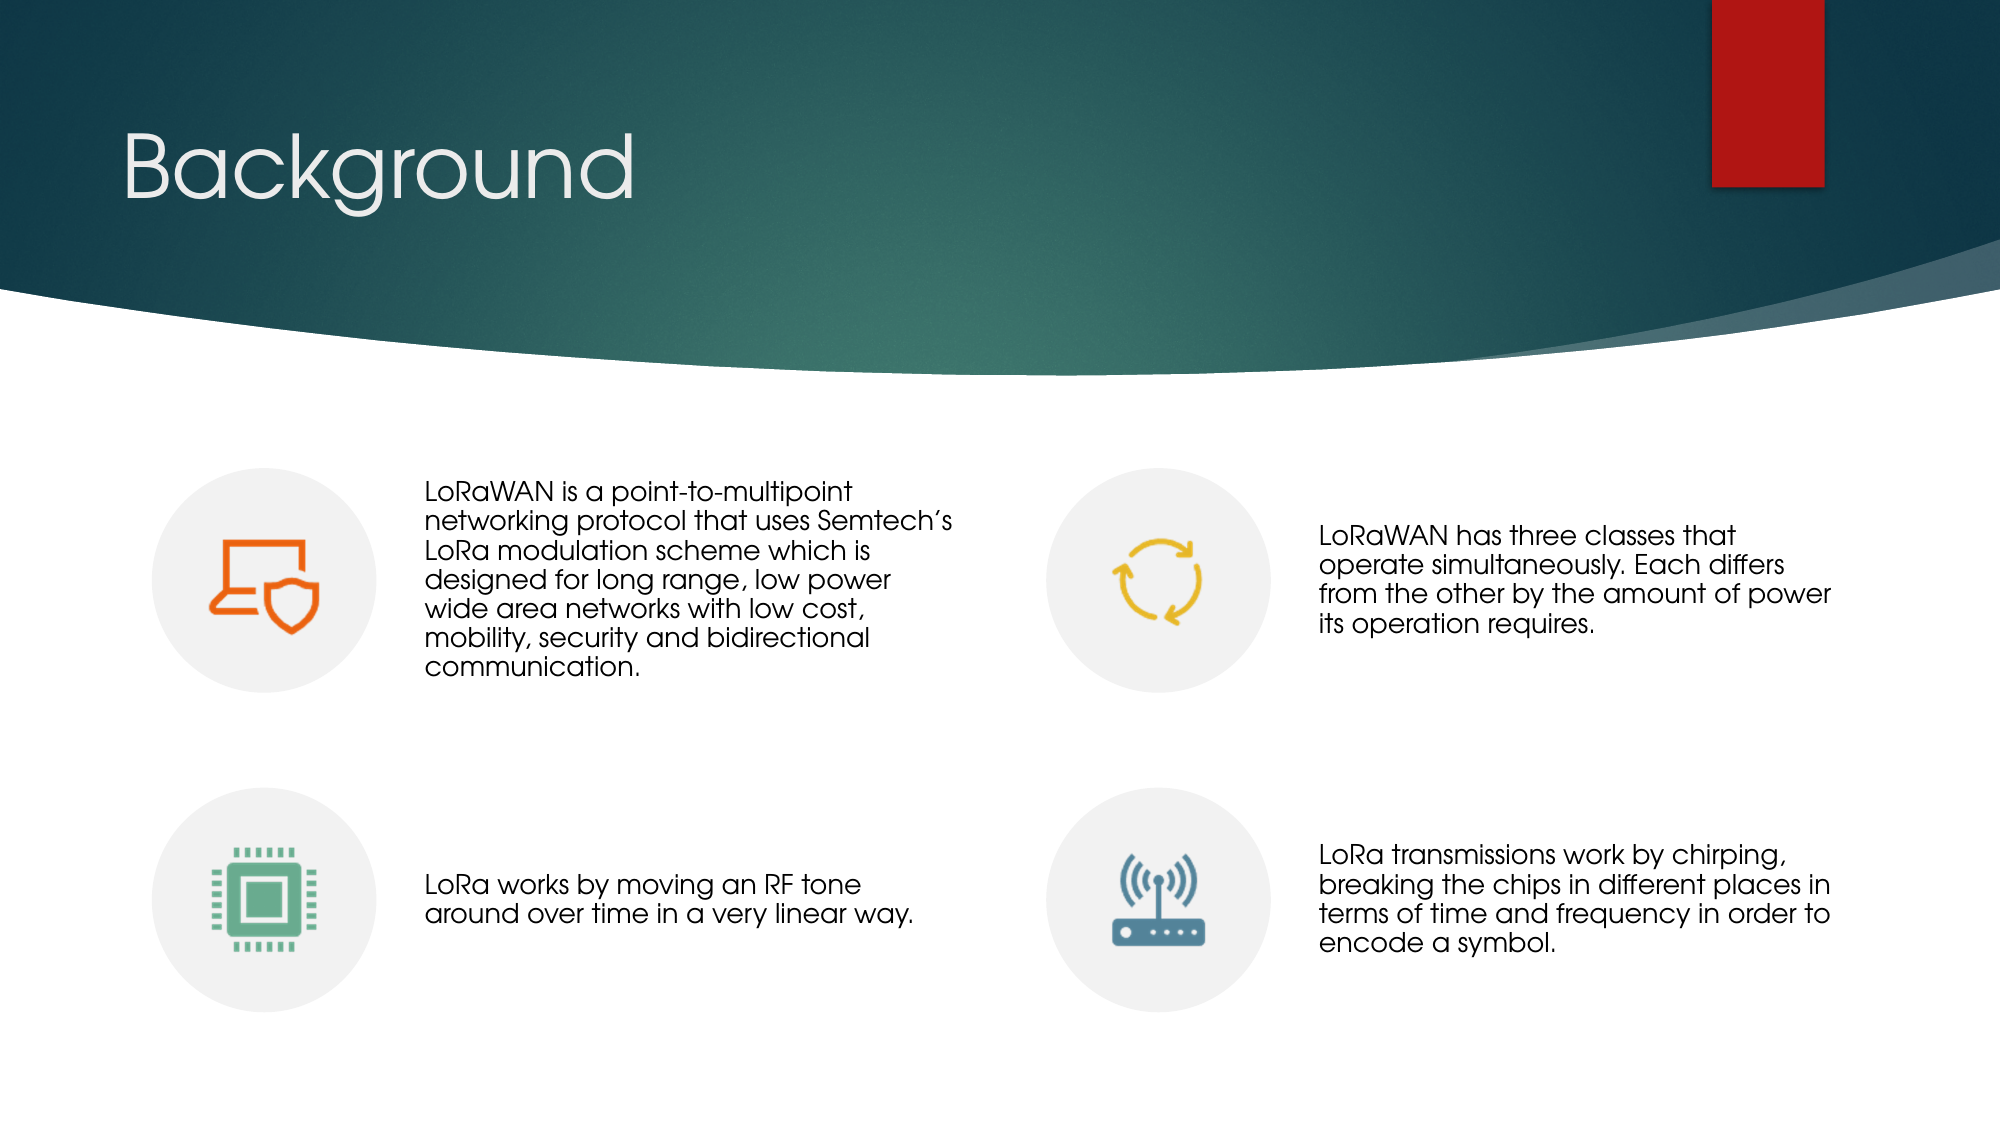

# Background

LoRaWAN is a point-to-multipoint networking protocol that uses Semtech’s LoRa modulation scheme which is designed for long range, low power wide area networks with low cost, mobility, security and bidirectional communication.
LoRaWAN has three classes that operate simultaneously. Each differs from the other by the amount of power its operation requires.
LoRa works by moving an RF tone around over time in a very linear way.
LoRa transmissions work by chirping, breaking the chips in different places in terms of time and frequency in order to encode a symbol.